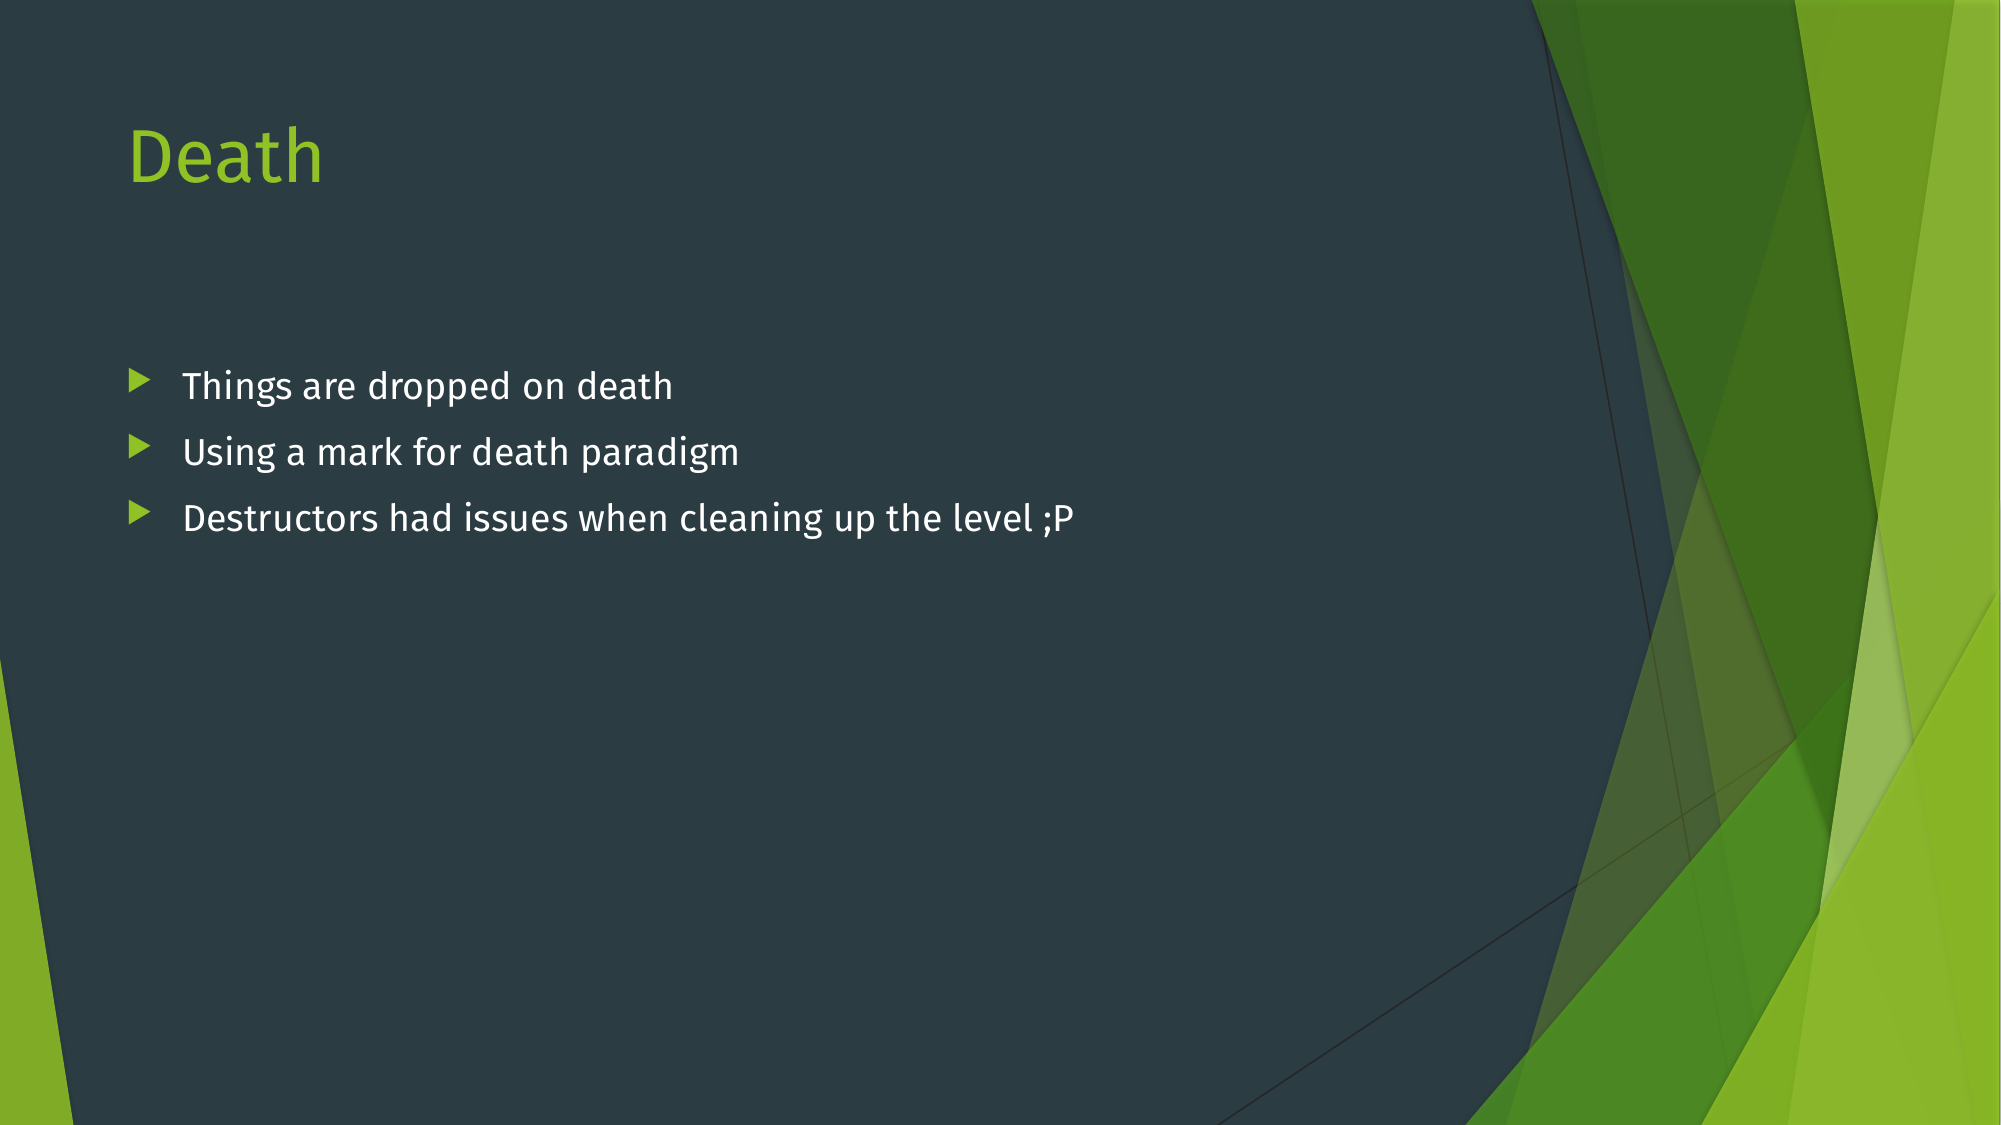

# Death
Things are dropped on death
Using a mark for death paradigm
Destructors had issues when cleaning up the level ;P